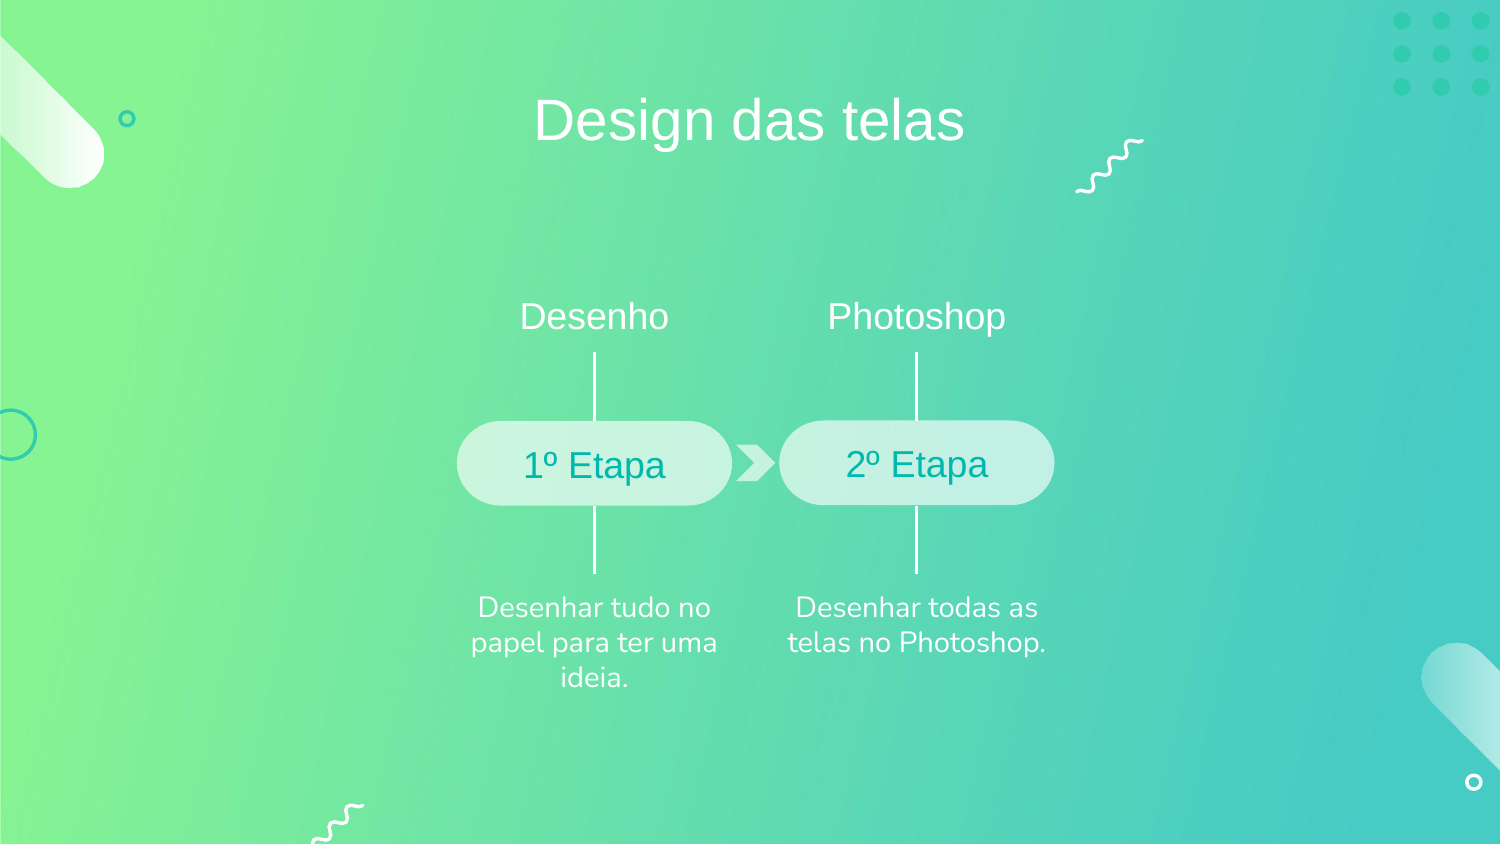

# Design das telas
Desenho
Photoshop
2º Etapa
1º Etapa

Desenhar tudo no papel para ter uma ideia.
Desenhar todas as telas no Photoshop.